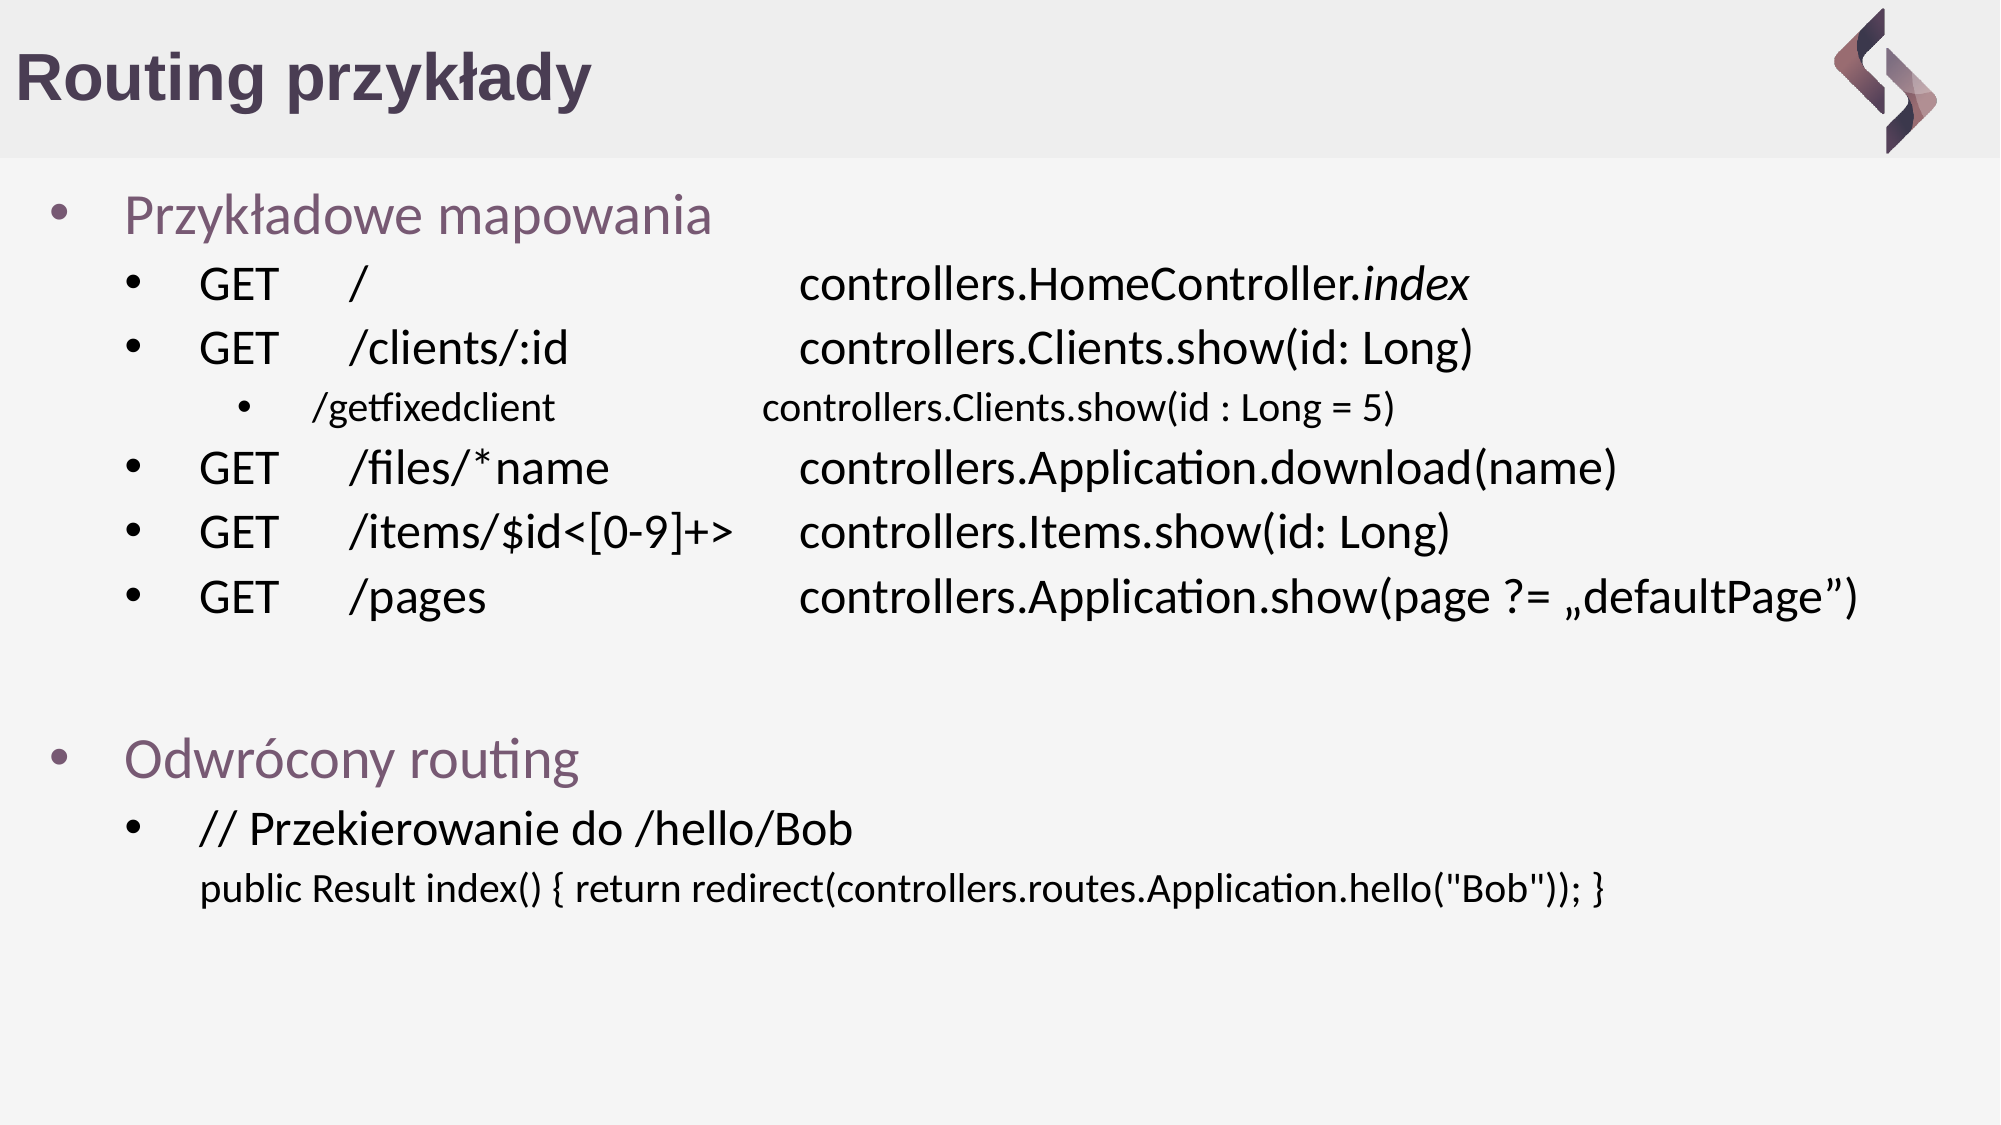

# Routing przykłady
Przykładowe mapowania
GET	/			controllers.HomeController.index
GET	/clients/:id		controllers.Clients.show(id: Long)
/getfixedclient		controllers.Clients.show(id : Long = 5)
GET	/files/*name		controllers.Application.download(name)
GET	/items/$id<[0-9]+>	controllers.Items.show(id: Long)
GET	/pages			controllers.Application.show(page ?= „defaultPage”)

Odwrócony routing
// Przekierowanie do /hello/Bob
public Result index() { return redirect(controllers.routes.Application.hello("Bob")); }